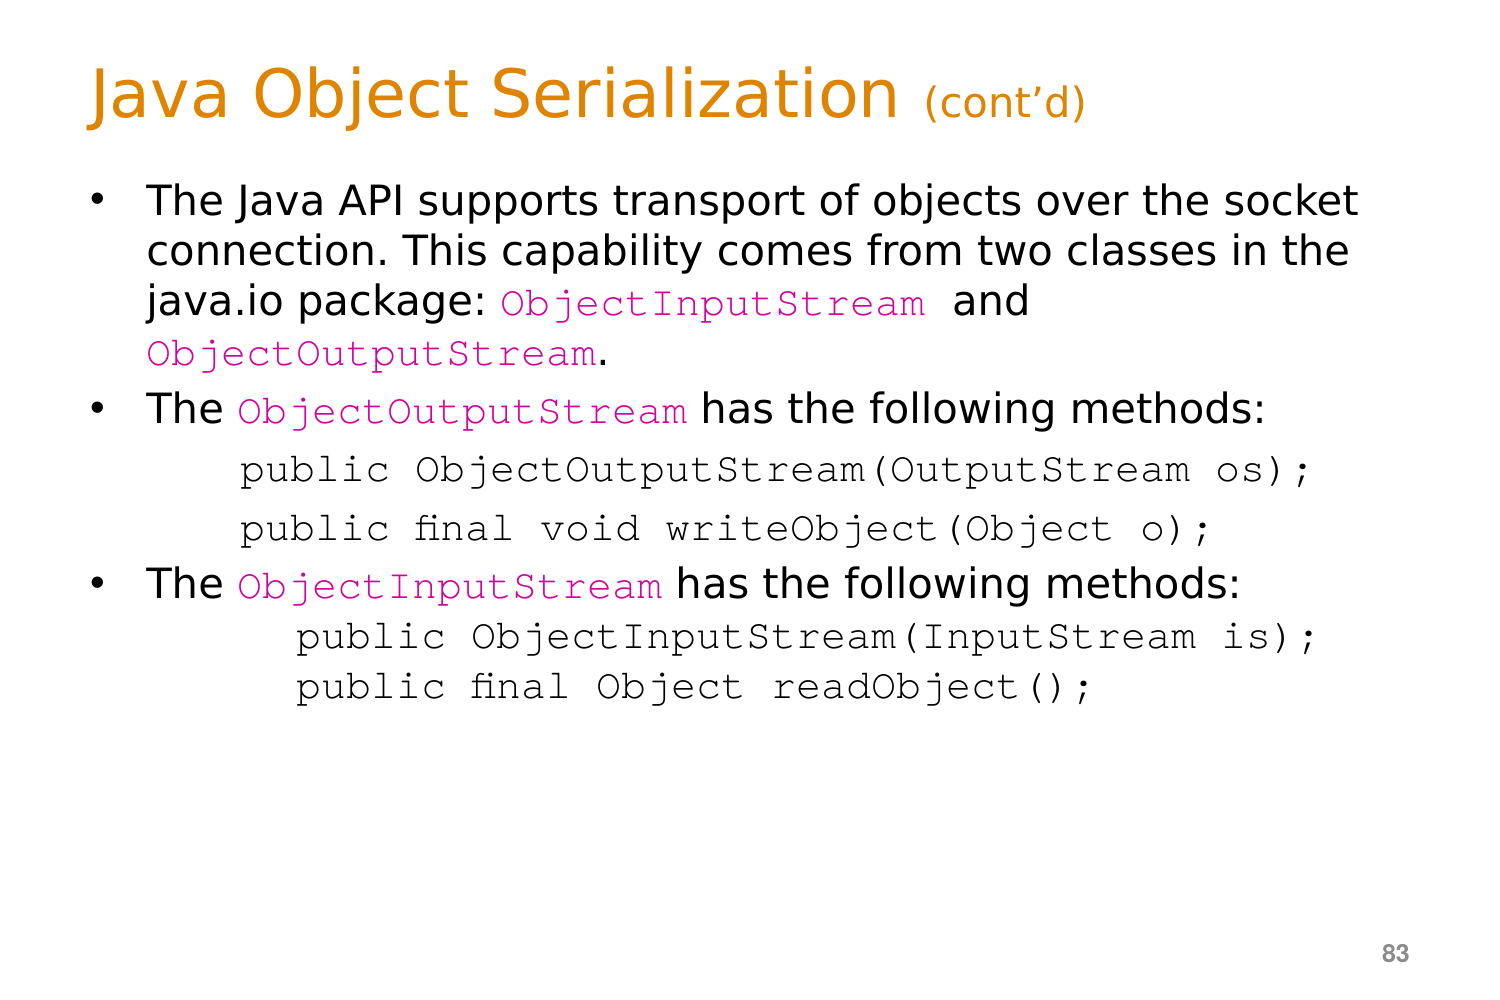

# Java Object Serialization (cont’d)
The Java API supports transport of objects over the socket connection. This capability comes from two classes in the java.io package: ObjectInputStream  and ObjectOutputStream.
The ObjectOutputStream has the following methods:
	public ObjectOutputStream(OutputStream os);
	public final void writeObject(Object o);
The ObjectInputStream has the following methods:
	public ObjectInputStream(InputStream is);
	public final Object readObject();

83